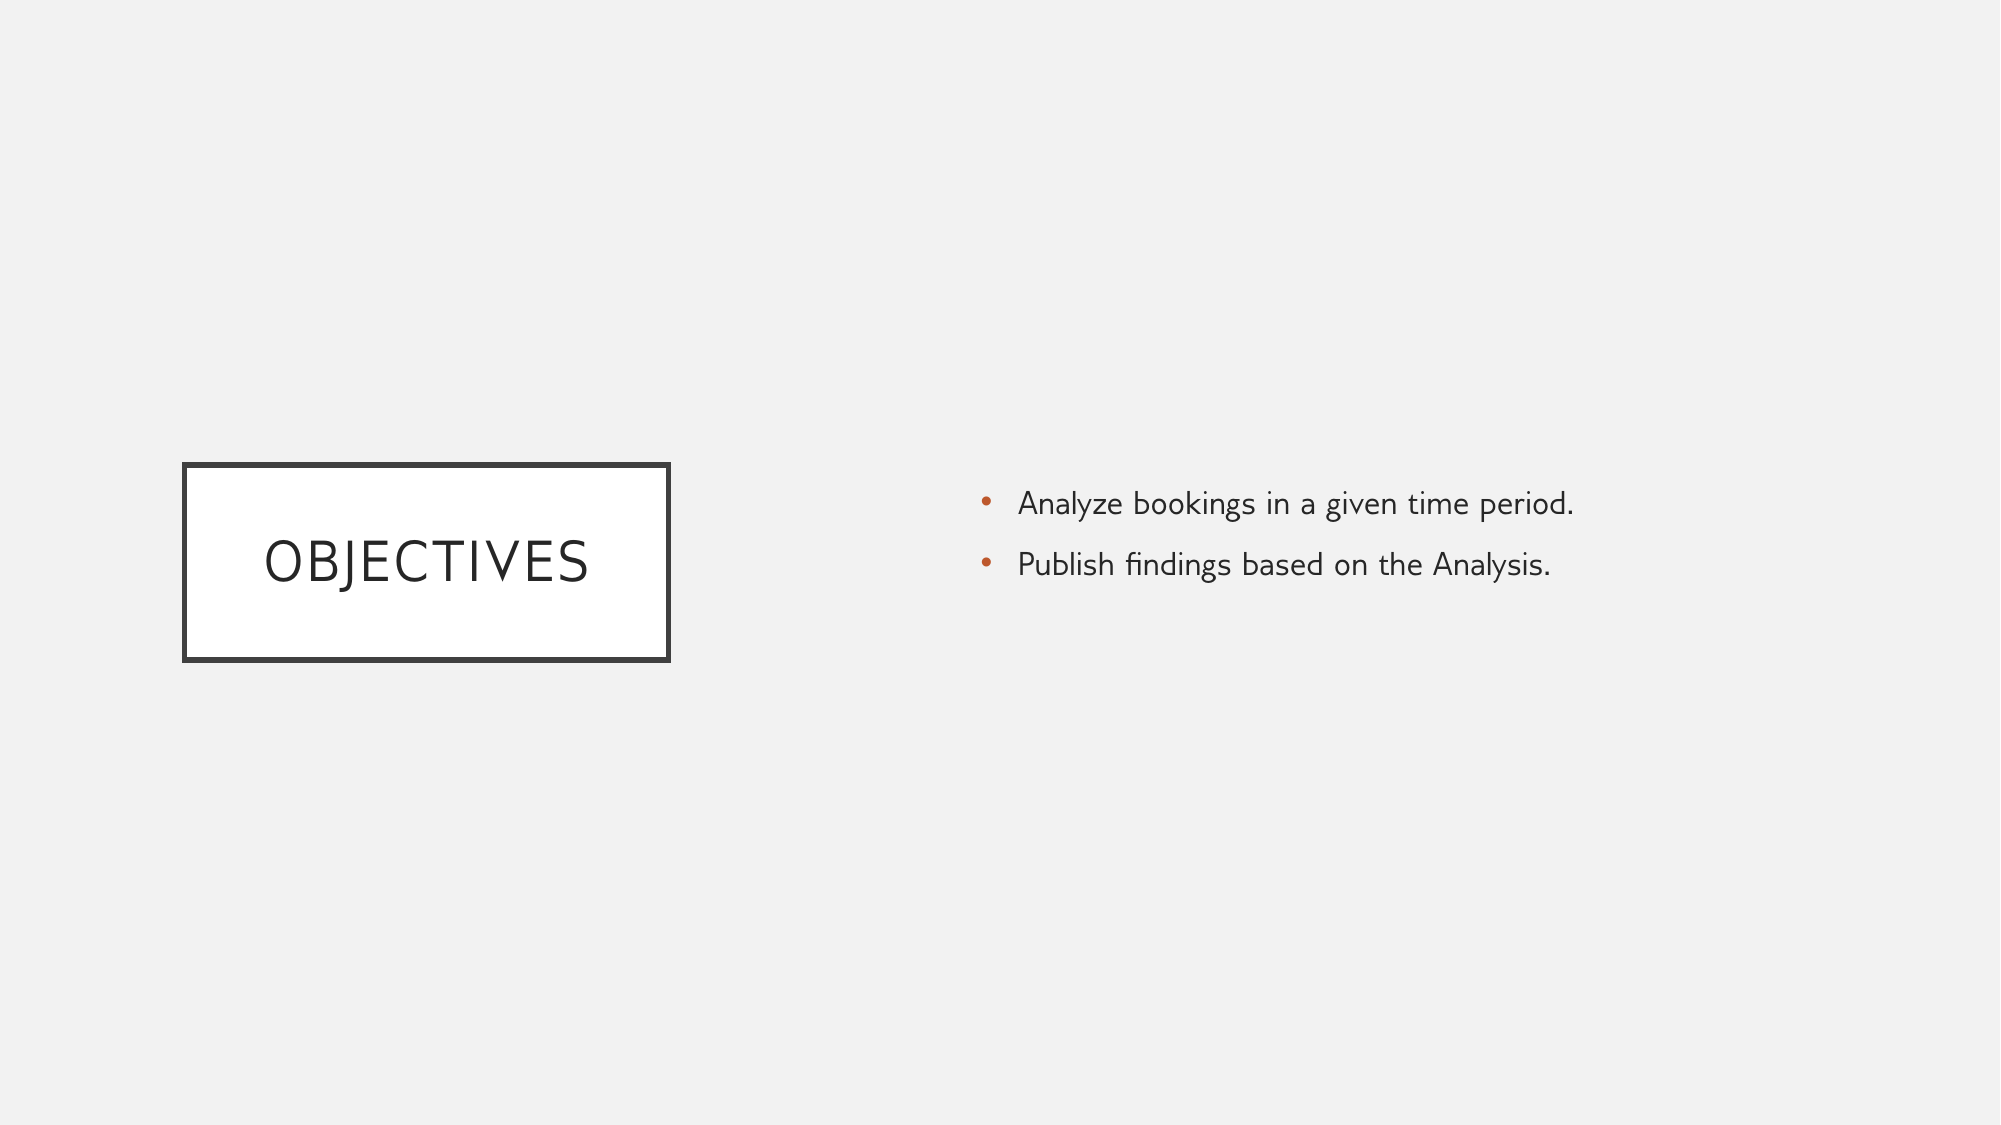

# Objectives
Analyze bookings in a given time period.
Publish findings based on the Analysis.